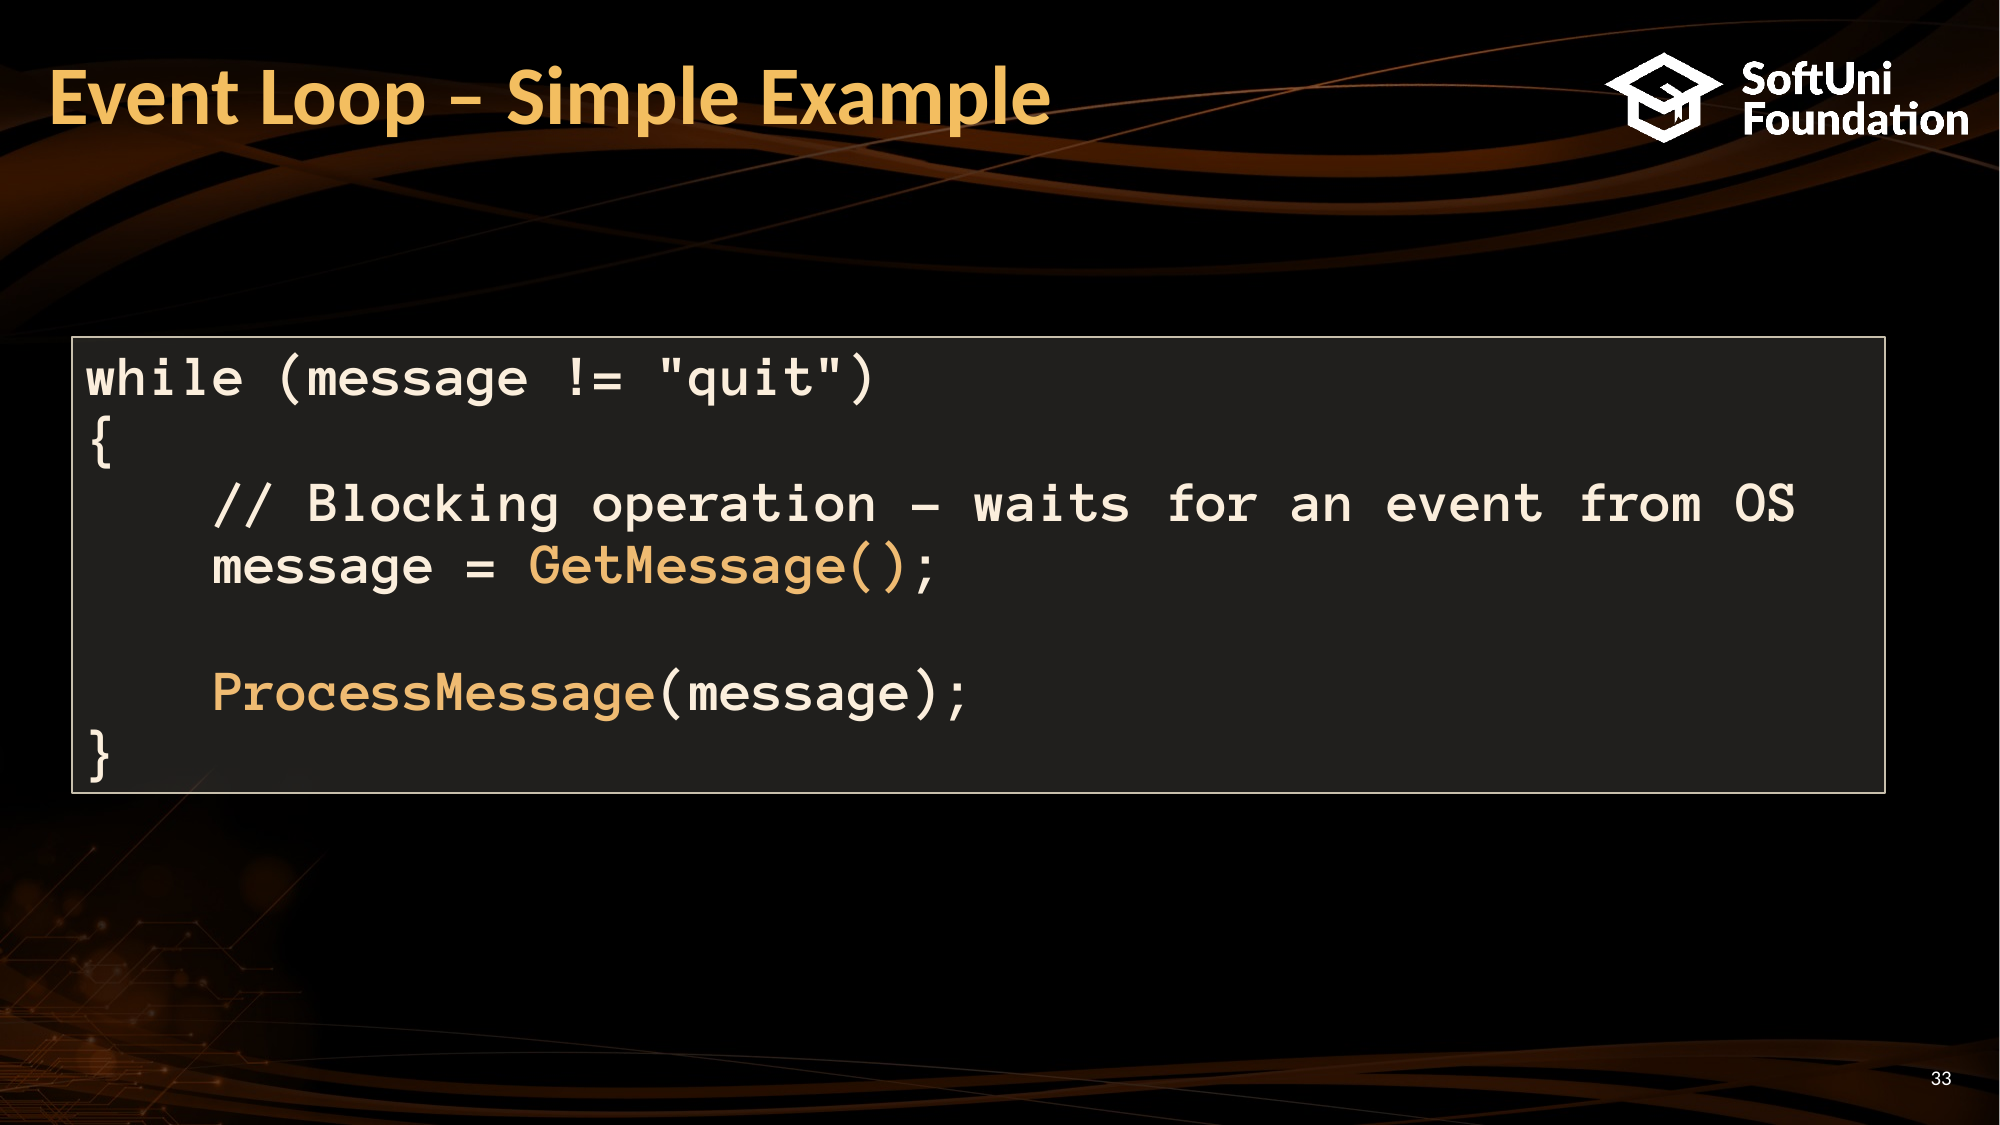

# Event Loop – Simple Example
while (message != "quit")
{
    // Blocking operation - waits for an event from OS
    message = GetMessage();

    ProcessMessage(message);
}
33